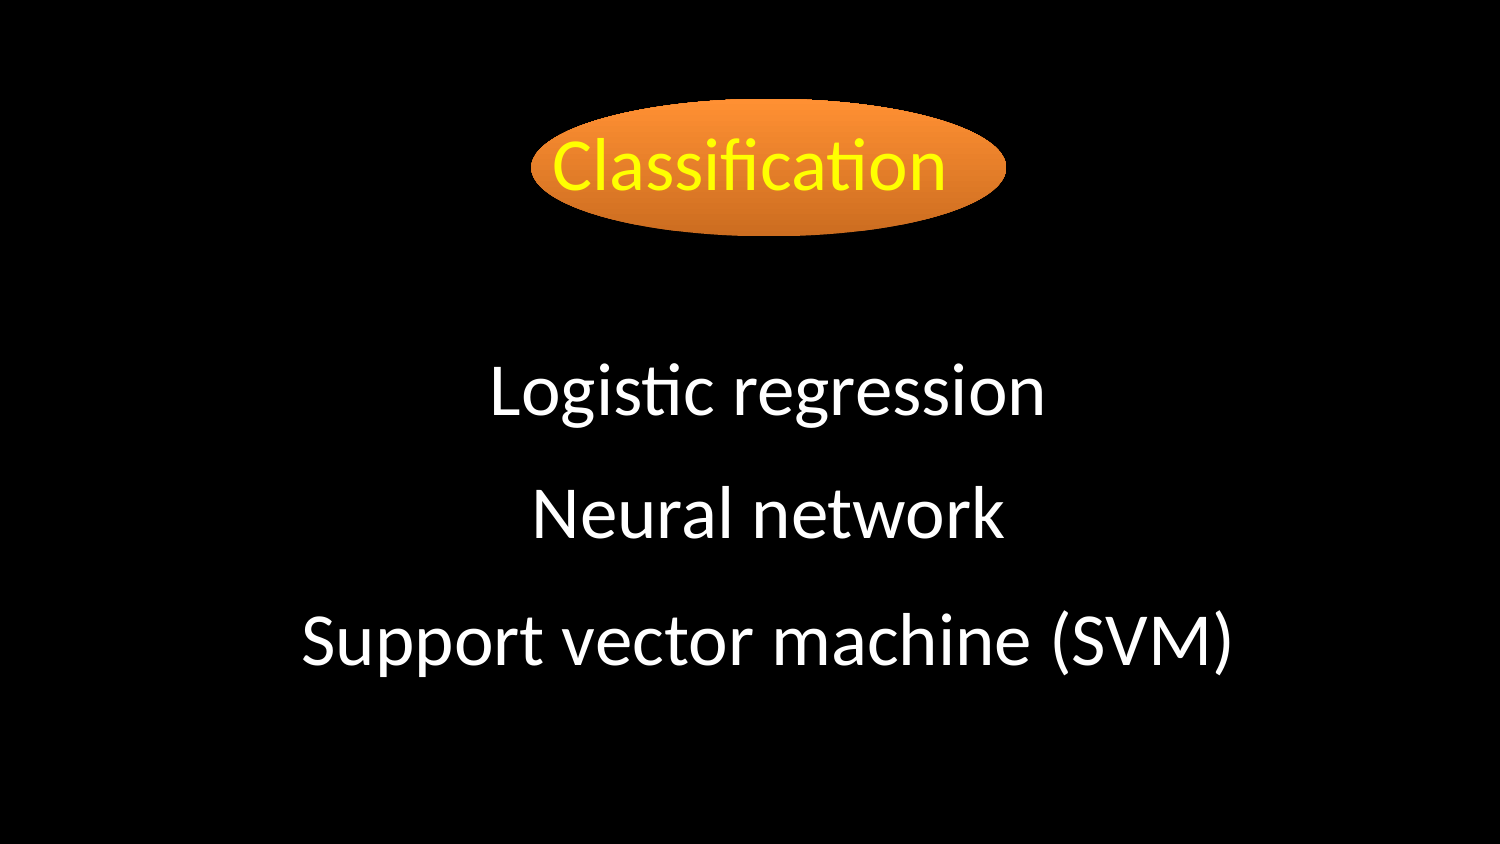

Classification

Logistic regression
Neural network
Support vector machine (SVM)